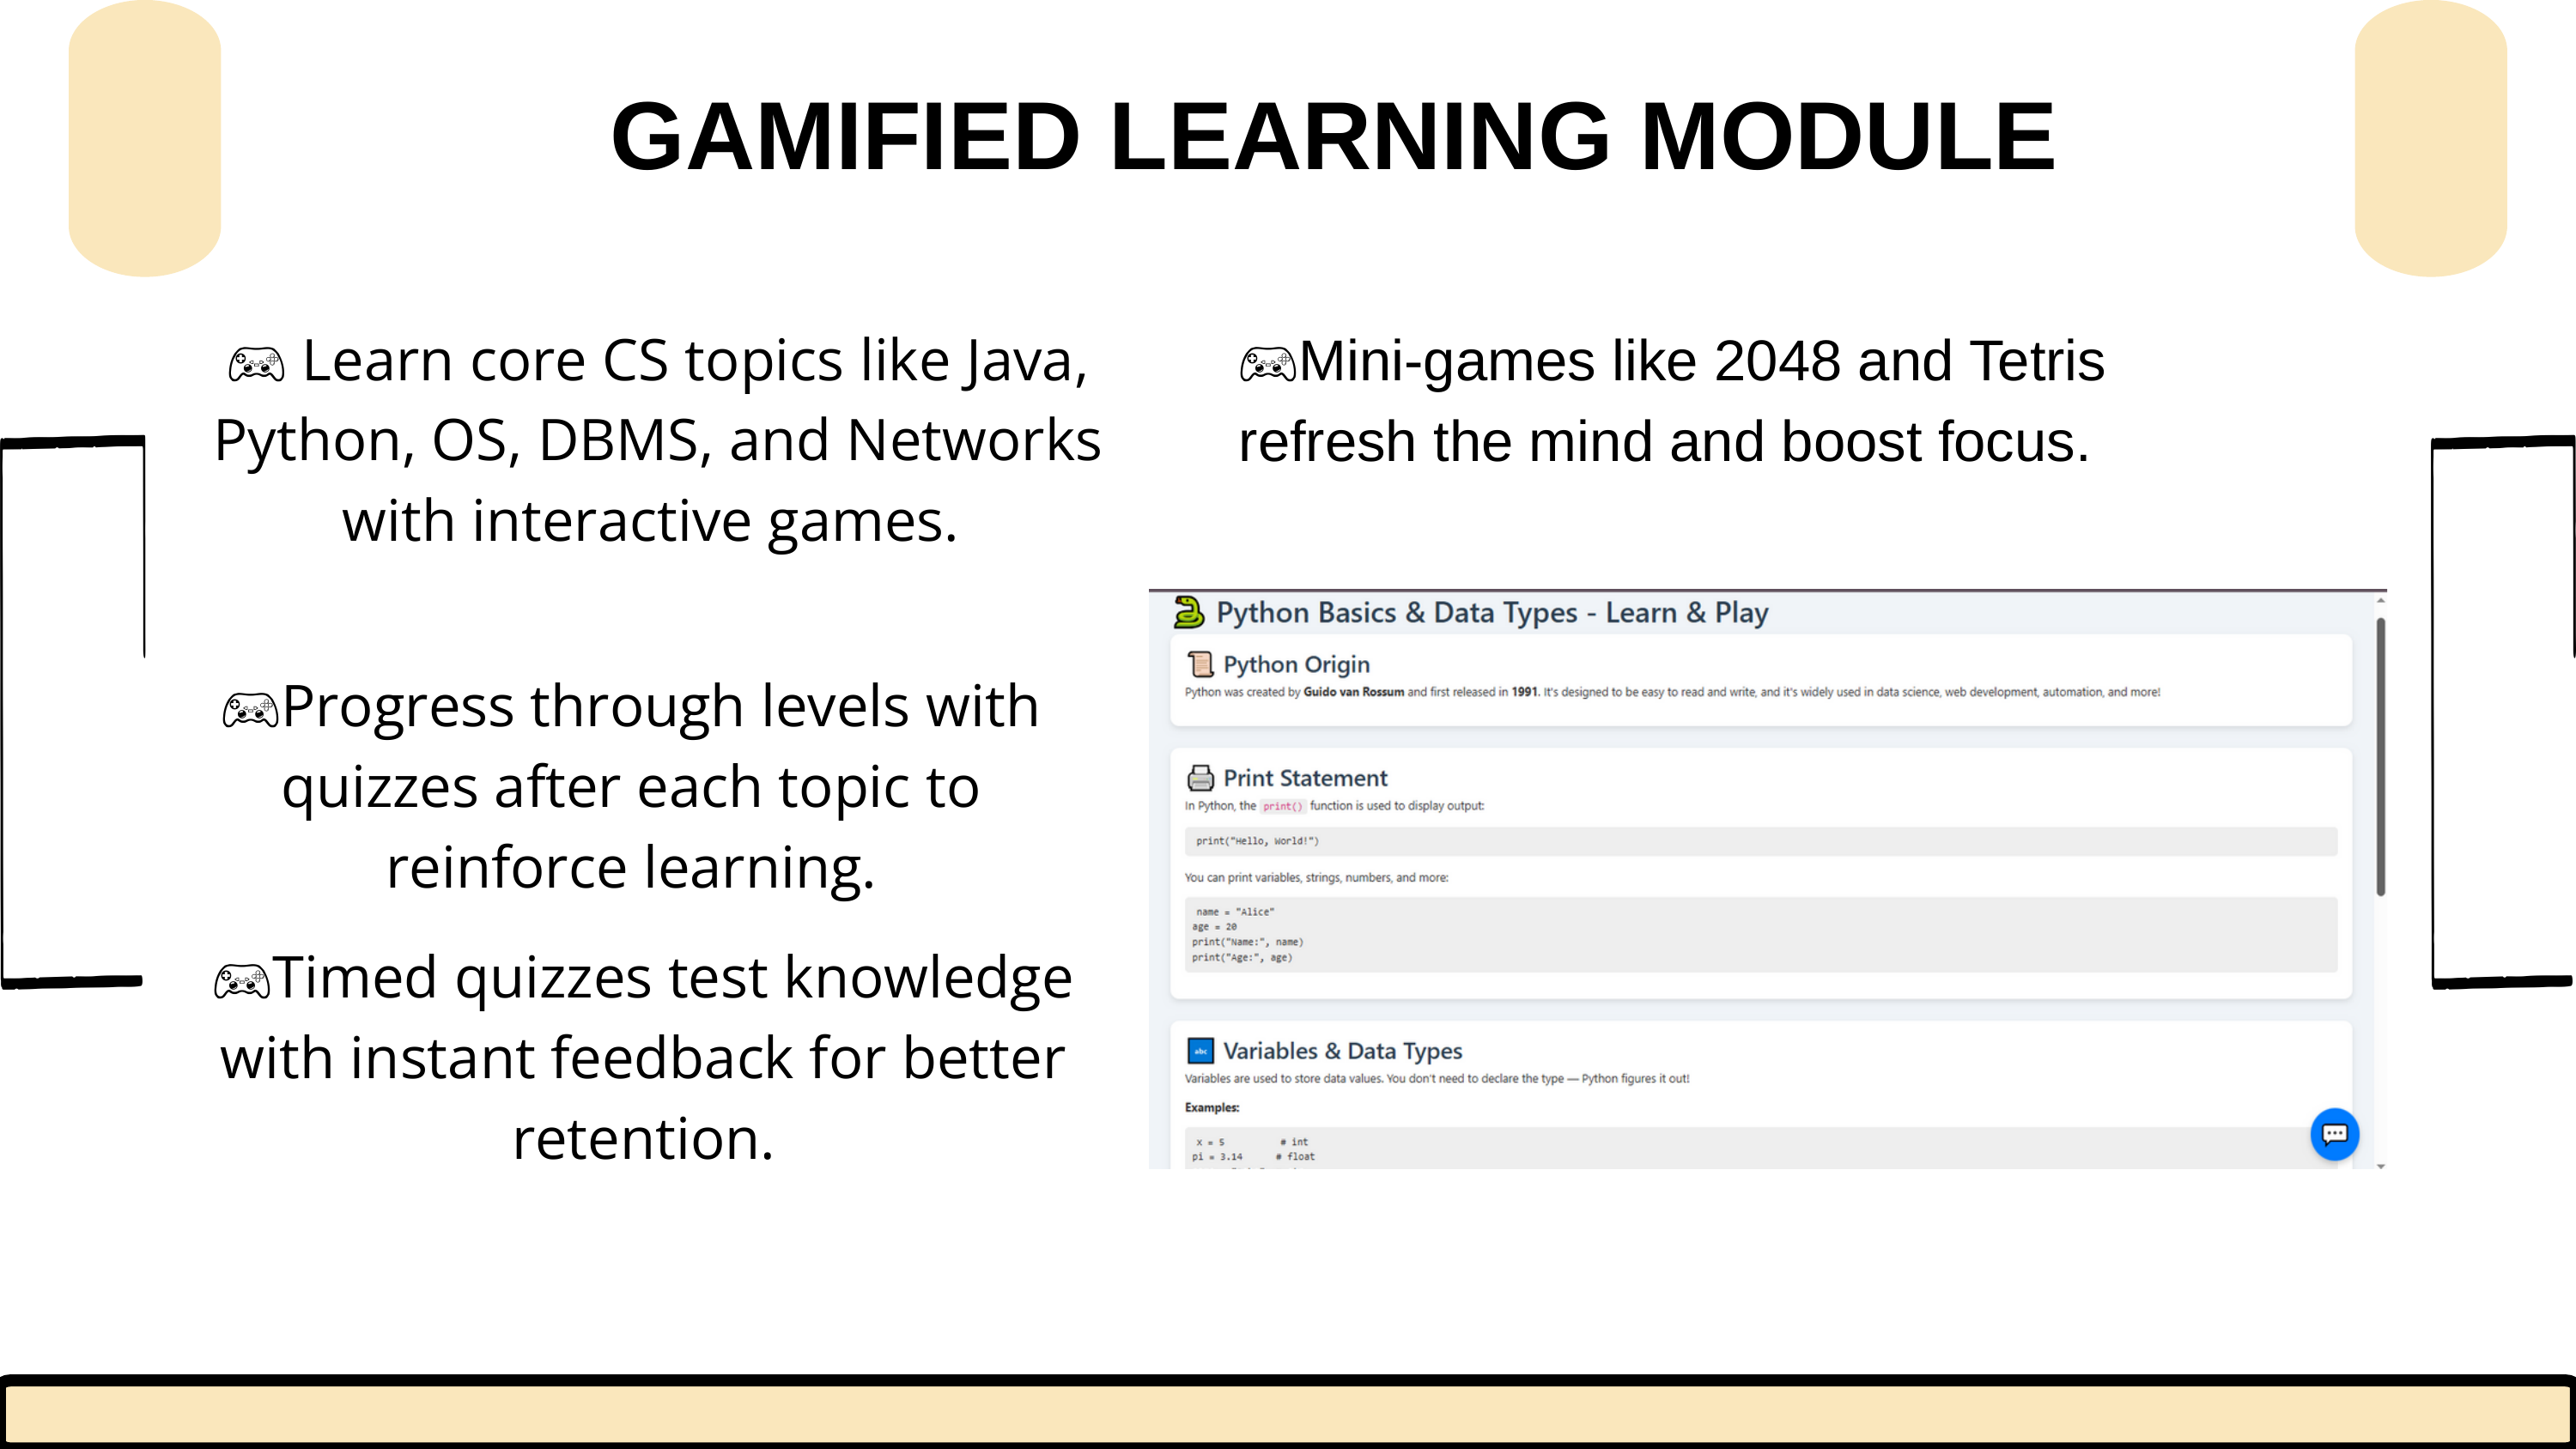

GAMIFIED LEARNING MODULE
🎮 Learn core CS topics like Java, Python, OS, DBMS, and Networks with interactive games.
🎮Mini-games like 2048 and Tetris refresh the mind and boost focus.

🎮Progress through levels with quizzes after each topic to reinforce learning.
🎮Timed quizzes test knowledge with instant feedback for better retention.